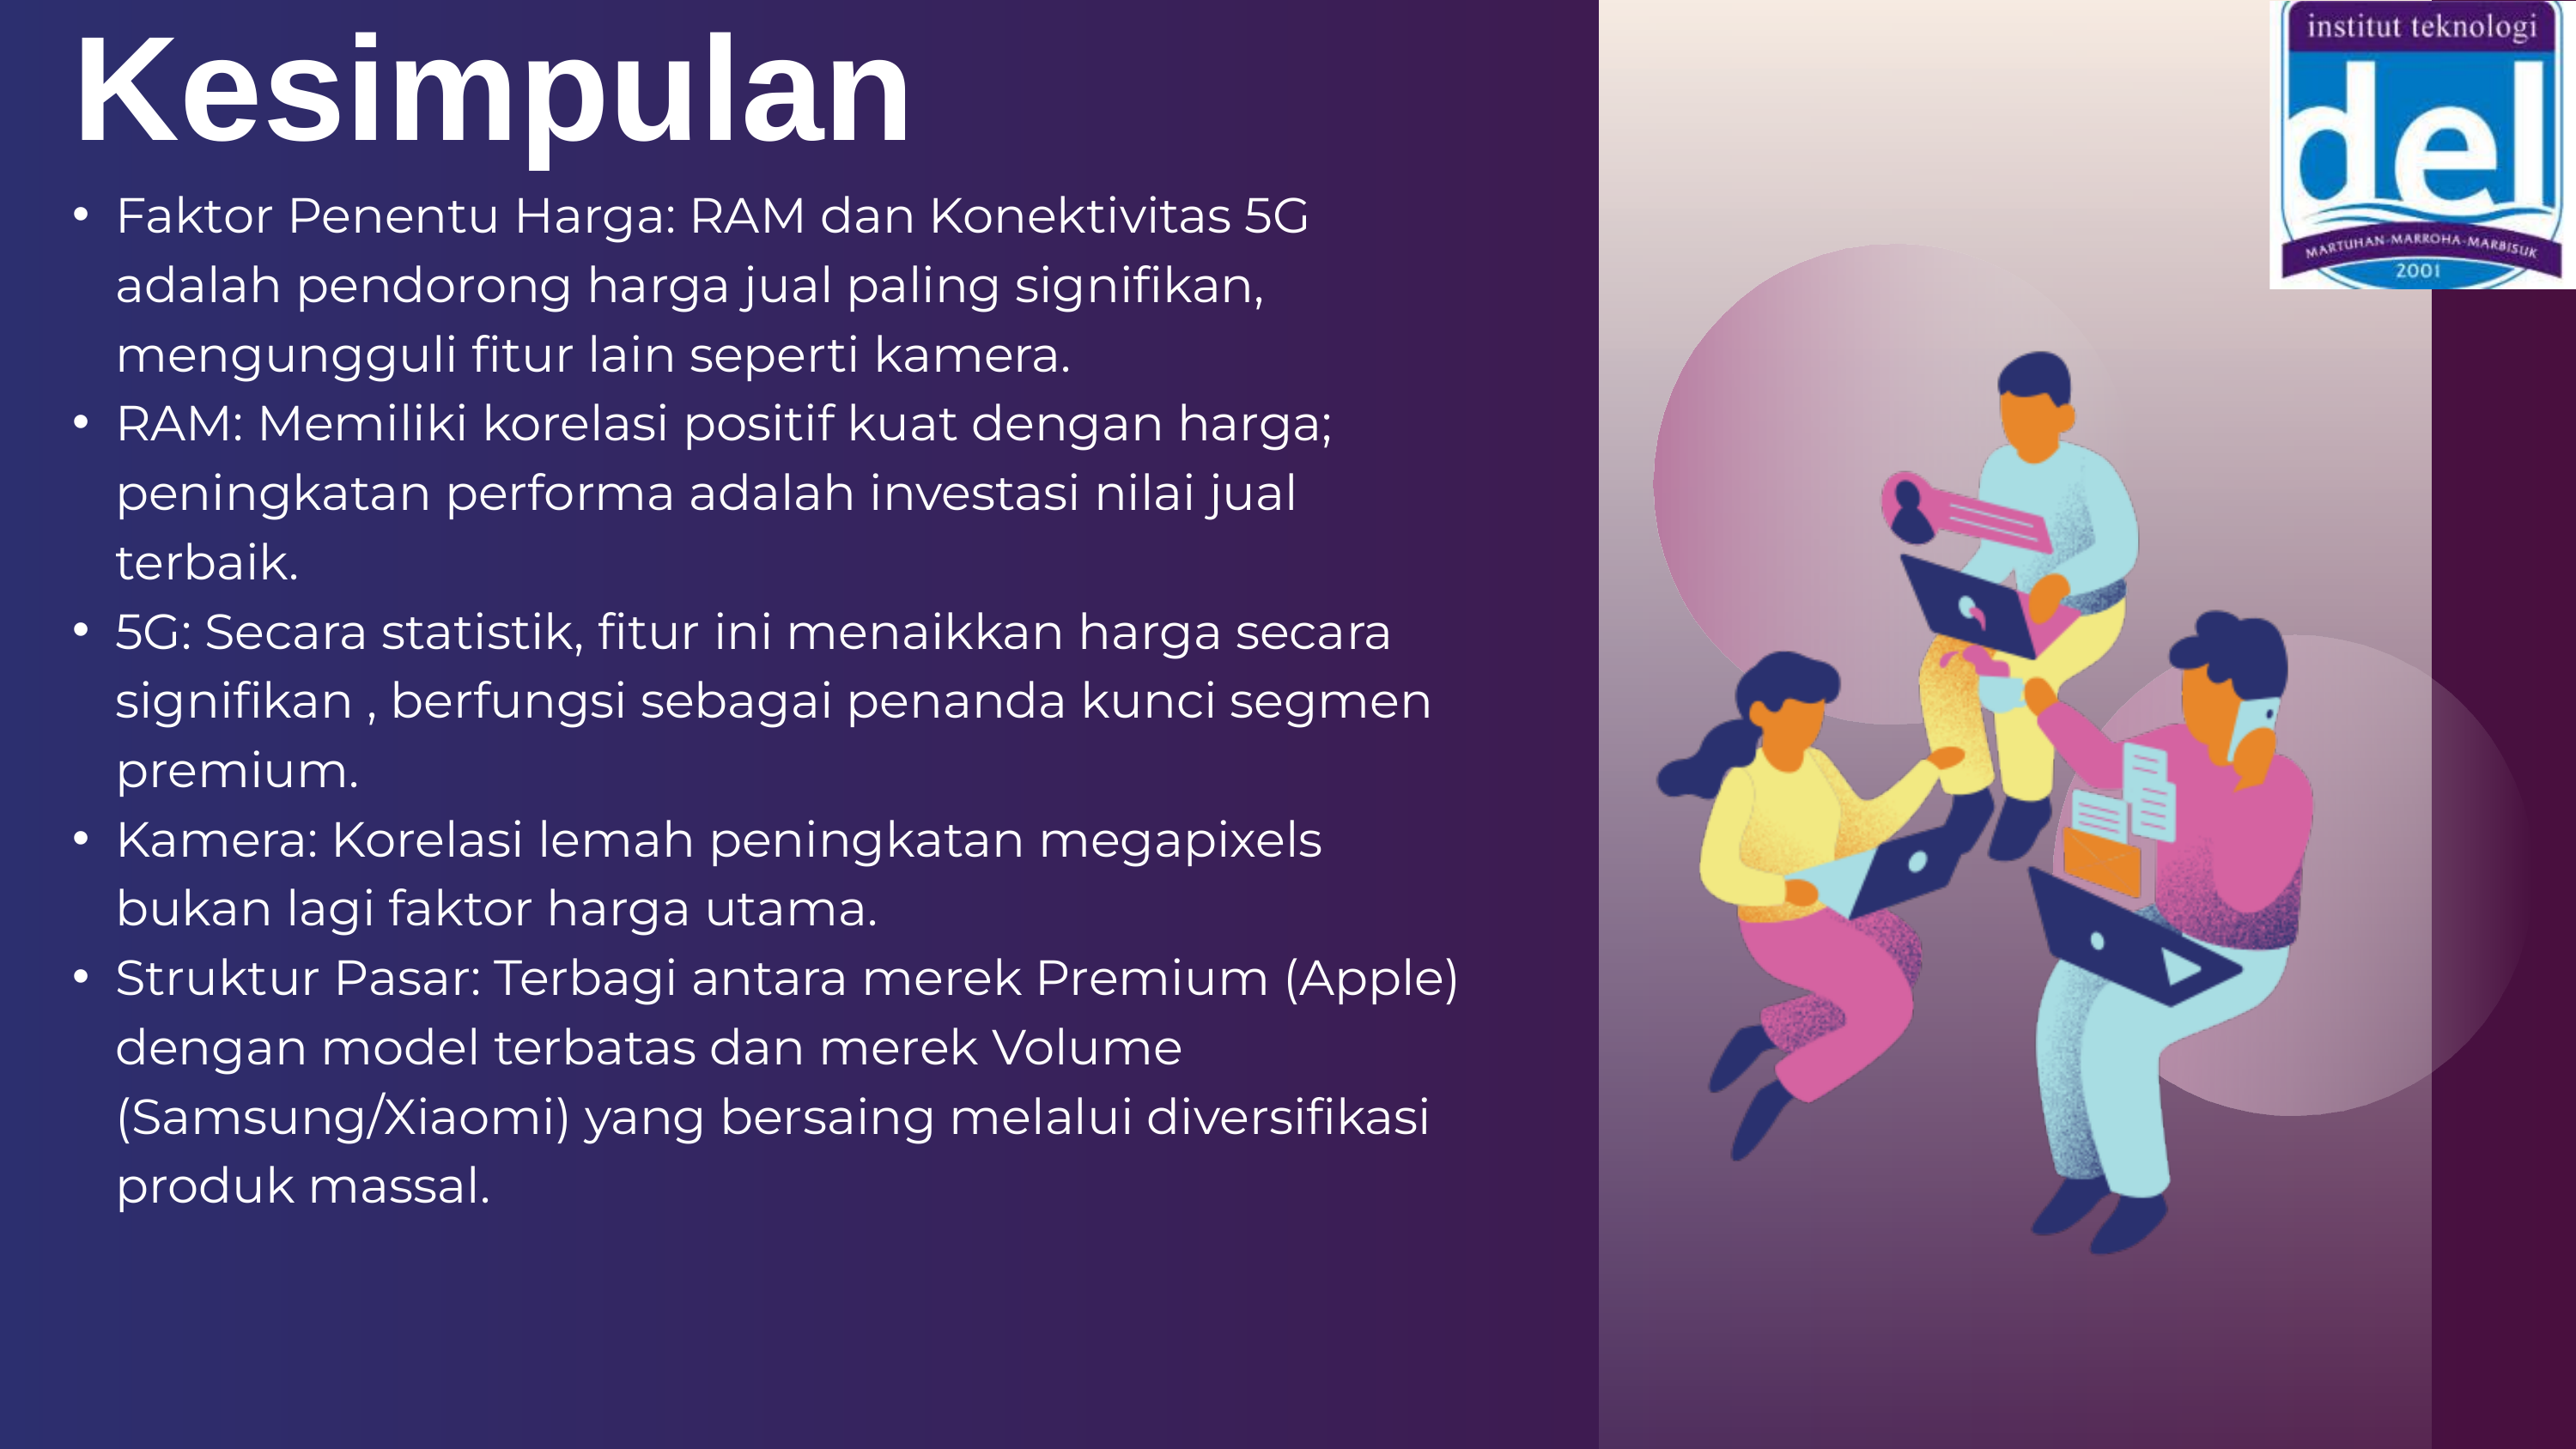

Kesimpulan
Faktor Penentu Harga: RAM dan Konektivitas 5G adalah pendorong harga jual paling signifikan, mengungguli fitur lain seperti kamera.
RAM: Memiliki korelasi positif kuat dengan harga; peningkatan performa adalah investasi nilai jual terbaik.
5G: Secara statistik, fitur ini menaikkan harga secara signifikan , berfungsi sebagai penanda kunci segmen premium.
Kamera: Korelasi lemah peningkatan megapixels bukan lagi faktor harga utama.
Struktur Pasar: Terbagi antara merek Premium (Apple) dengan model terbatas dan merek Volume (Samsung/Xiaomi) yang bersaing melalui diversifikasi produk massal.